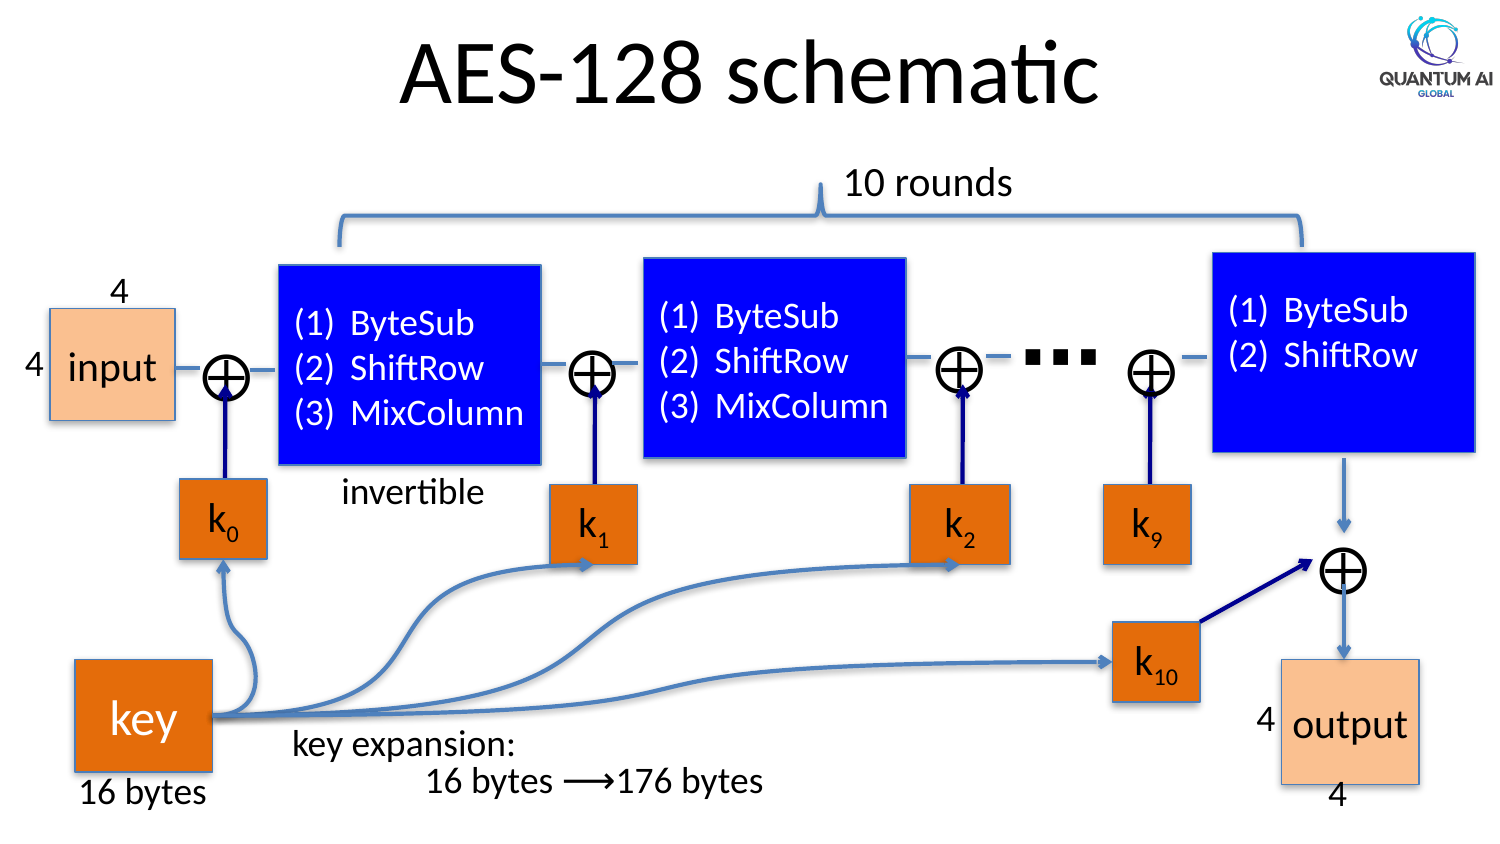

# AES-128 schematic

10 rounds
ByteSub
ShiftRow

output
4
4
⨁
k10
4
ByteSub
ShiftRow
MixColumn
⨁
k2
ByteSub
ShiftRow
MixColumn
⨁
⨁
k0
k1
⋯
⨁
k9
input
4
invertible
key
16 bytes
key expansion:
16 bytes ⟶176 bytes